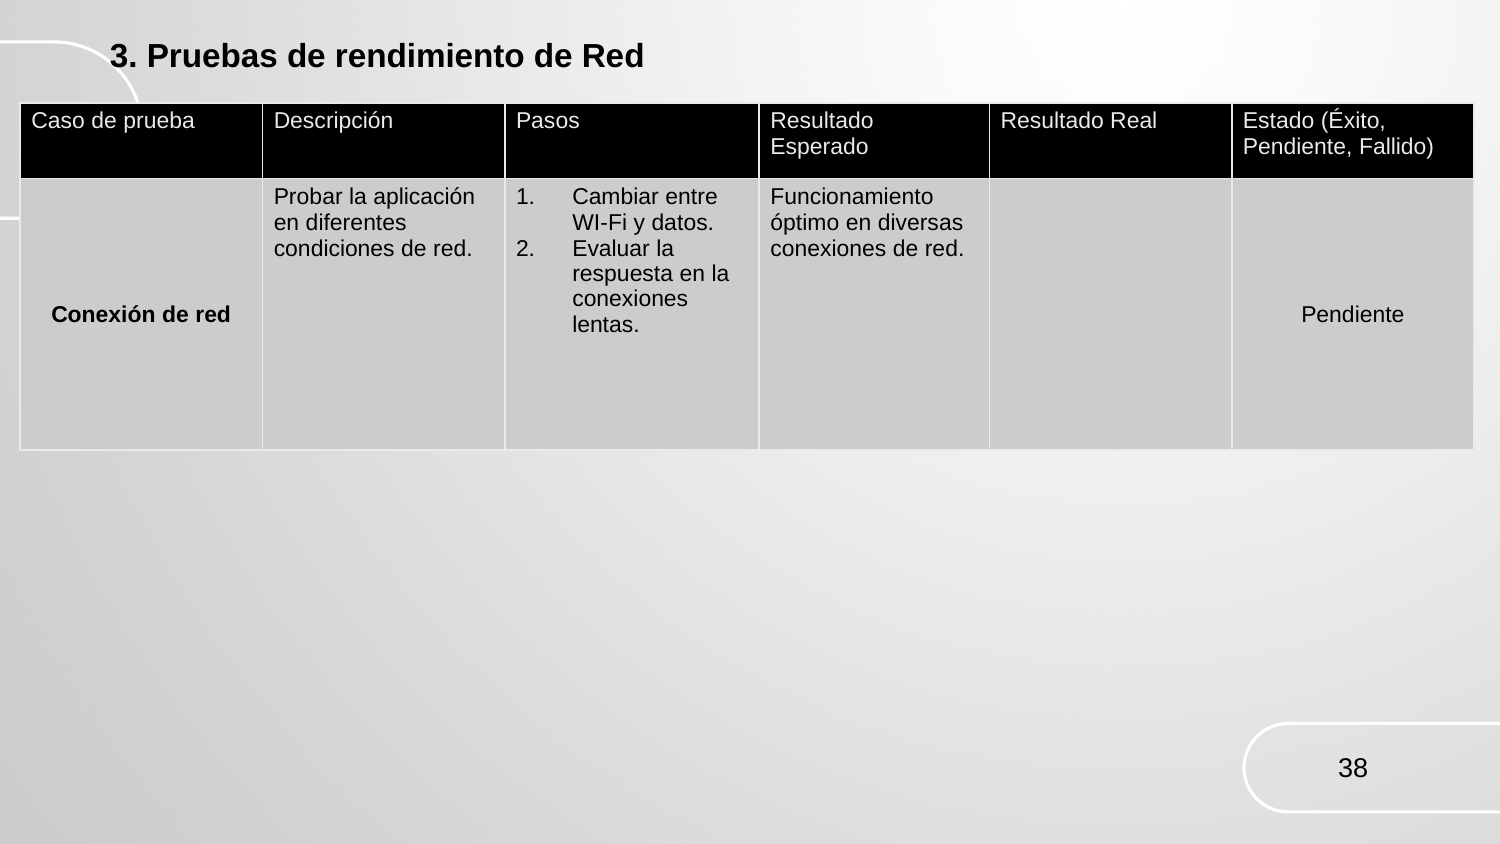

3. Pruebas de rendimiento de Red
| Caso de prueba | Descripción | Pasos | Resultado Esperado | Resultado Real | Estado (Éxito, Pendiente, Fallido) |
| --- | --- | --- | --- | --- | --- |
| Conexión de red | Probar la aplicación en diferentes condiciones de red. | Cambiar entre WI-Fi y datos. Evaluar la respuesta en la conexiones lentas. | Funcionamiento óptimo en diversas conexiones de red. |  | Pendiente |
38